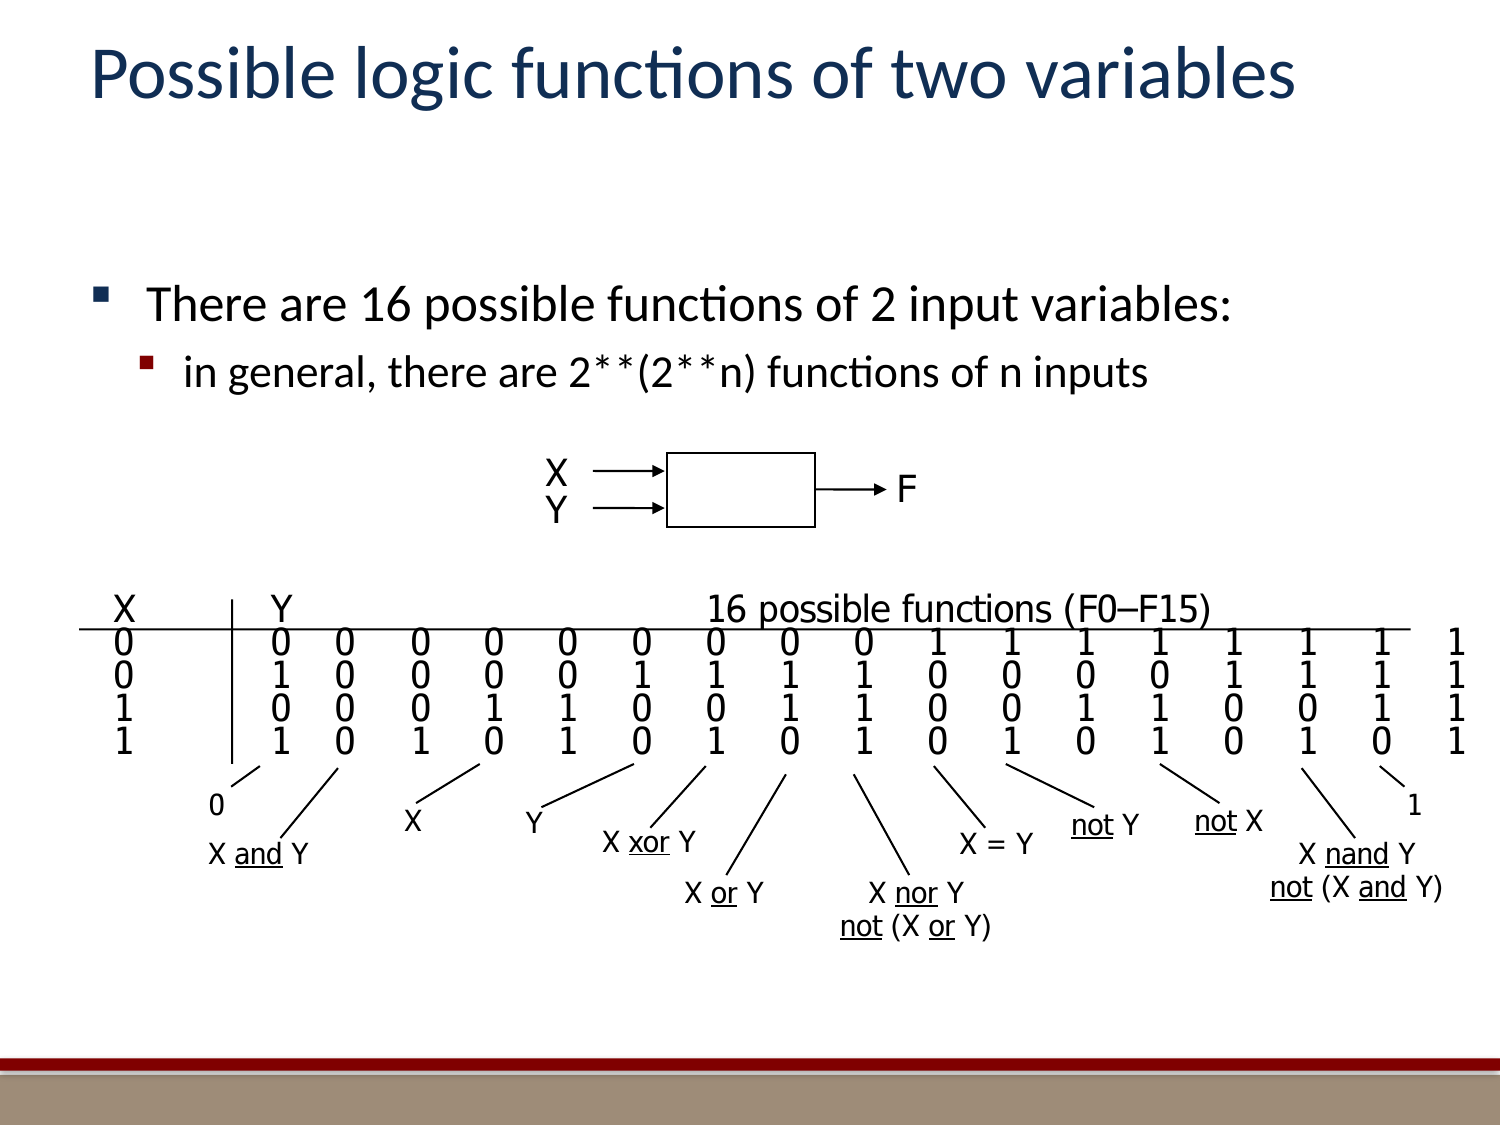

# Possible logic functions of two variables
There are 16 possible functions of 2 input variables:
in general, there are 2**(2**n) functions of n inputs
X

F

Y

X	Y						16 possible functions (F0–F15)
0	0	0	0	0	0	0	0	0	0	1	1	1	1	1	1	1	1
0	1	0	0	0	0	1	1	1	1	0	0	0	0	1	1	1	1
1	0	0	0	1	1	0	0	1	1	0	0	1	1	0	0	1	1
1	1	0	1	0	1	0	1	0	1	0	1	0	1	0	1	0	1

0
1
X
not X
Y
not Y
X xor Y
X = Y
X nand Y
not (X and Y)
X and Y
X nor Y
not (X or Y)
X or Y